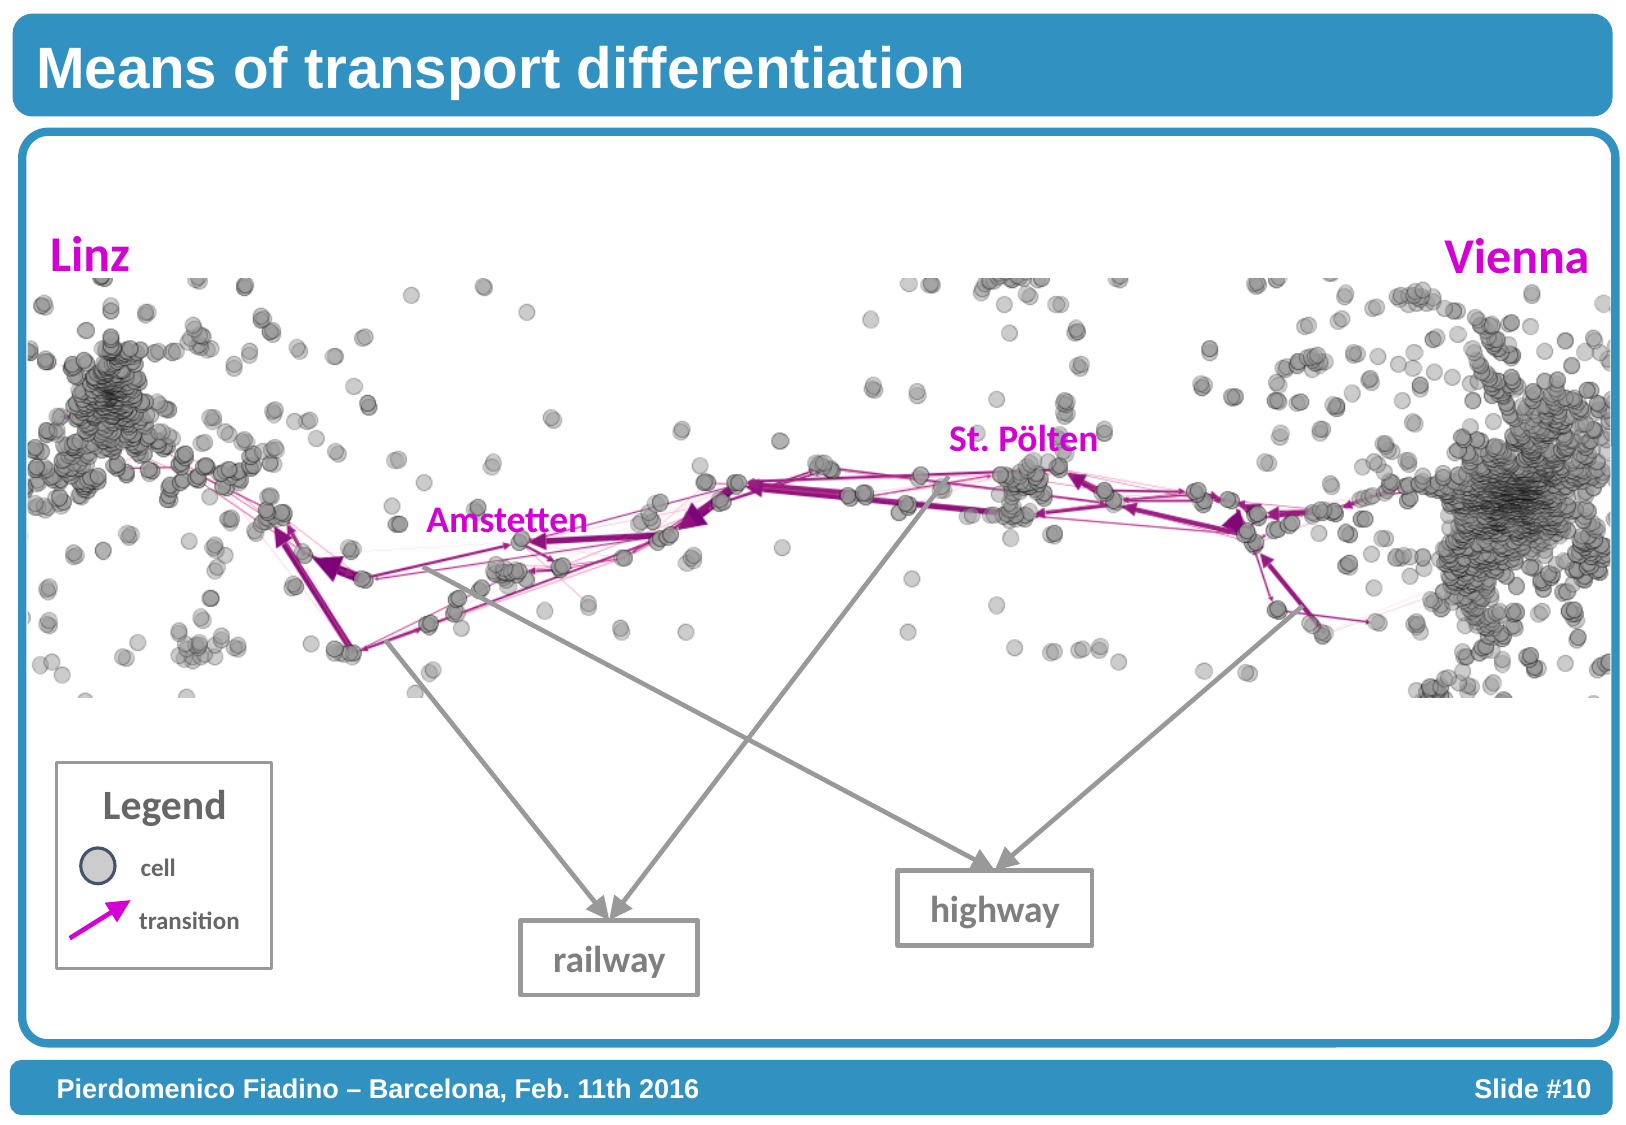

Means of transport differentiation

Linz
Vienna

St. Pölten
Amstetten
Legend

cell

transition
highway
railway
Pierdomenico Fiadino – Barcelona, Feb. 11th 2016...............
Slide #10